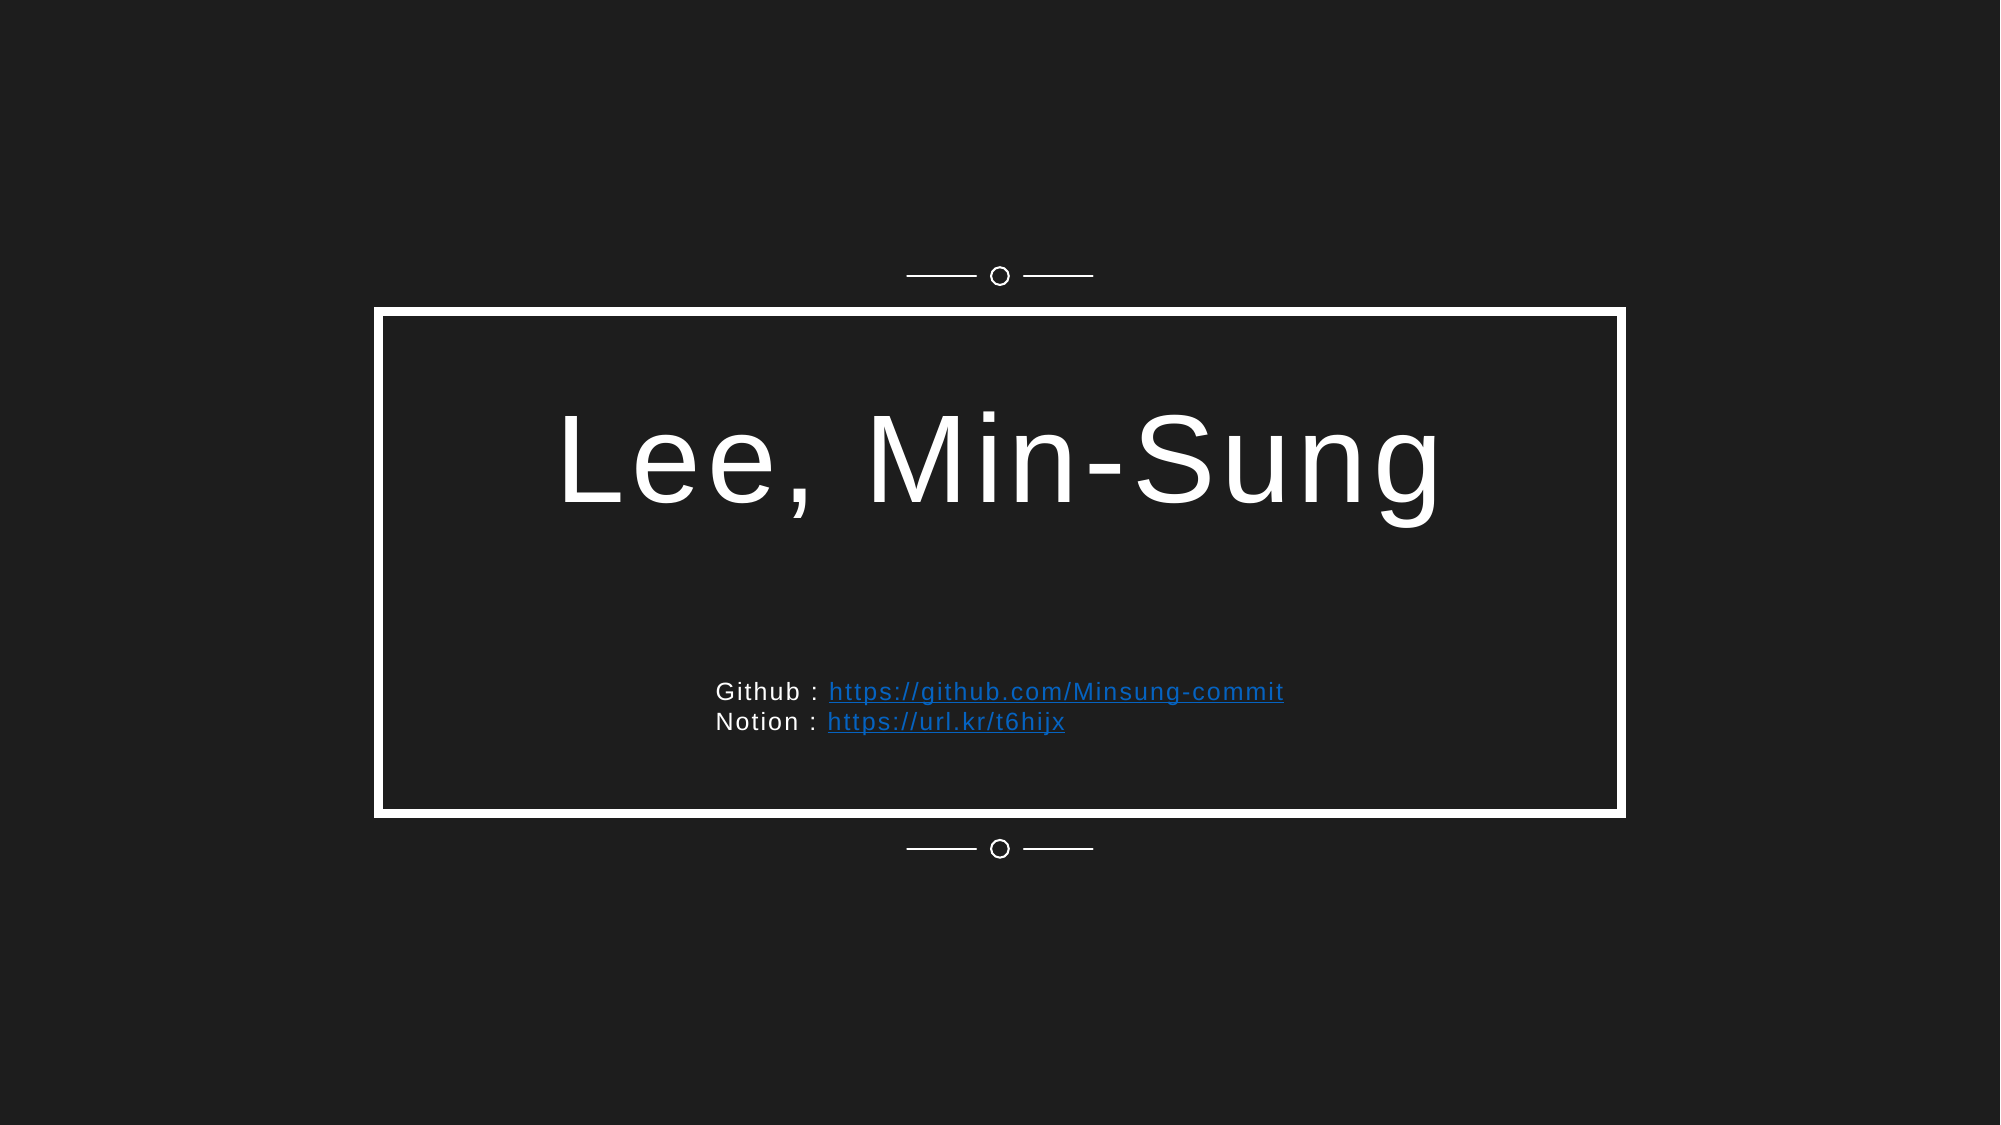

Lee, Min-Sung
Github : https://github.com/Minsung-commit
Notion : https://url.kr/t6hijx